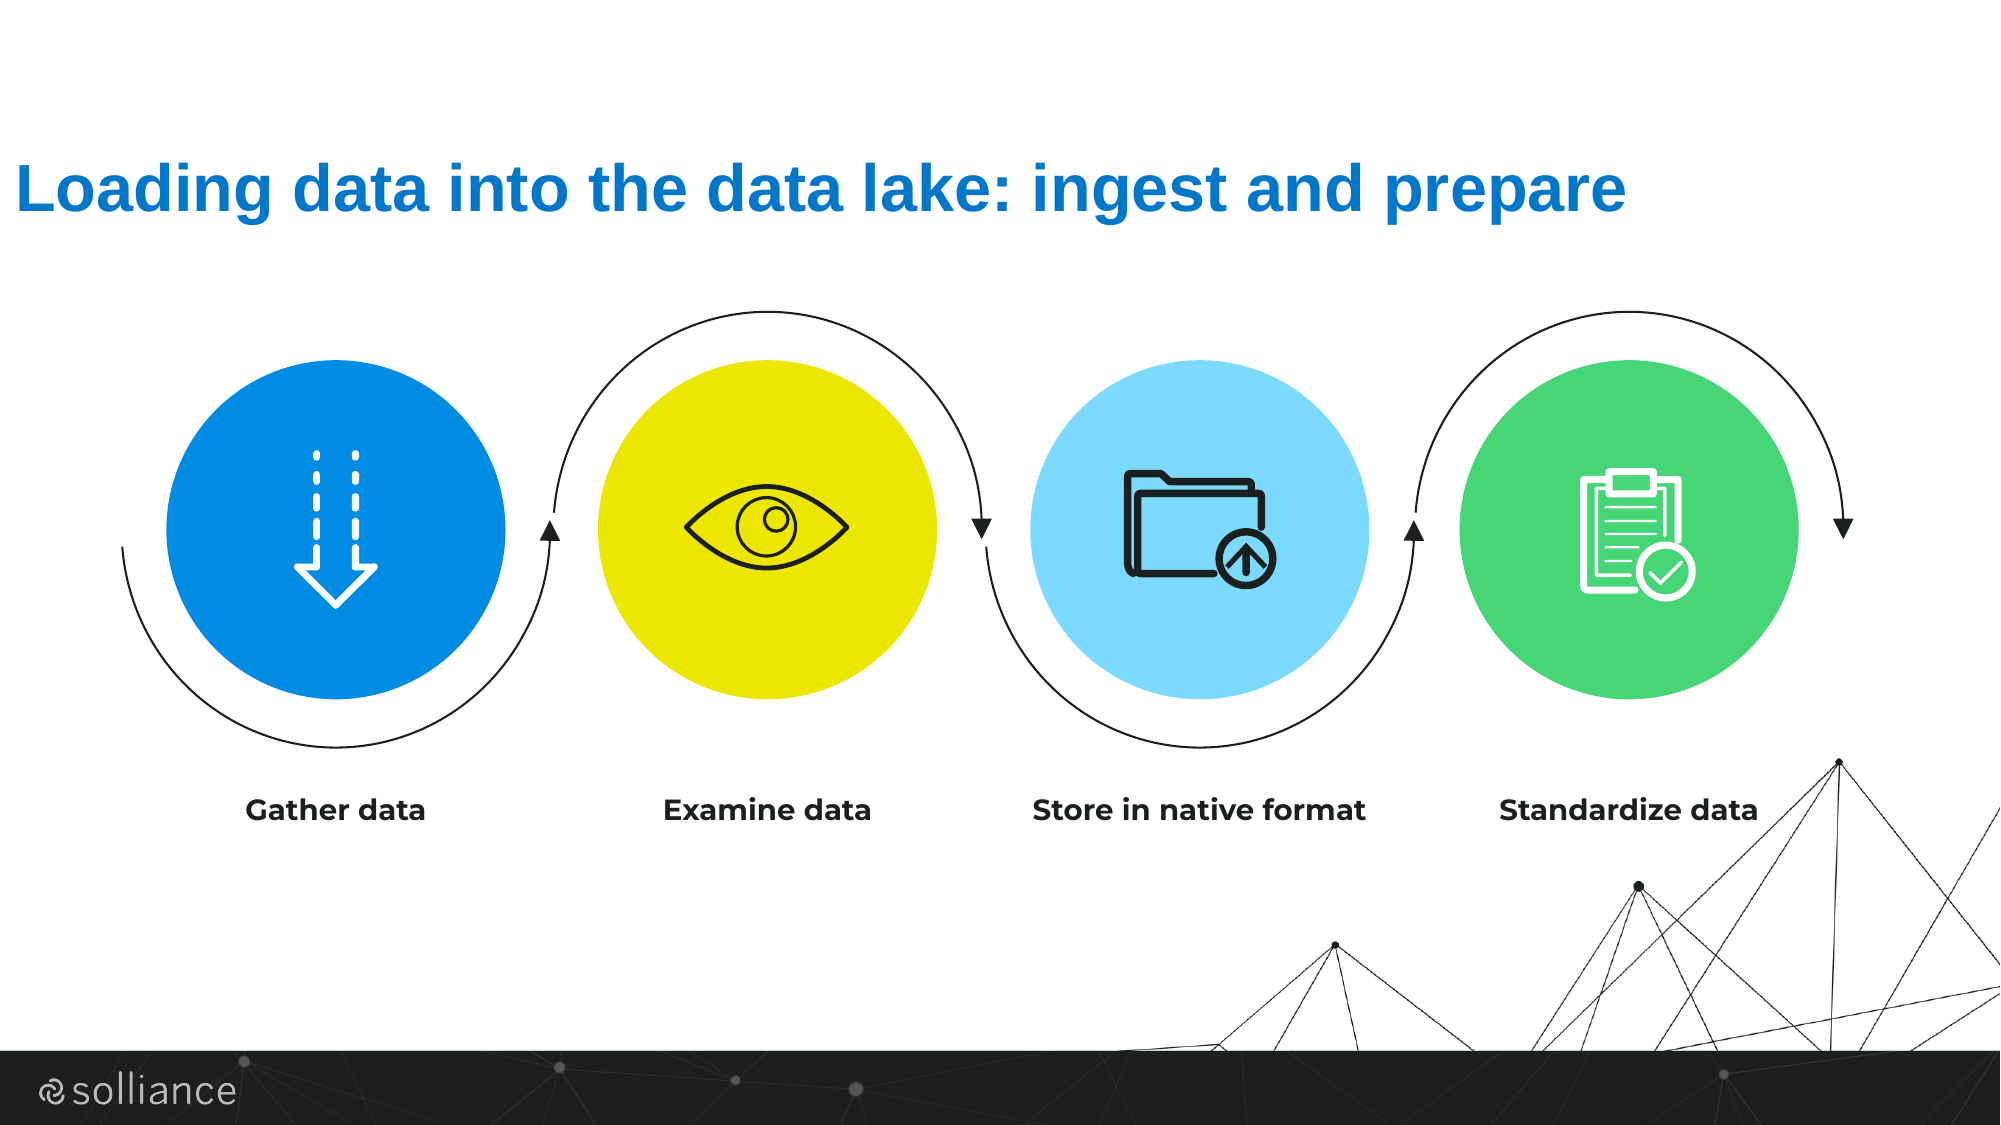

Loading data into the data lake: ingest and prepare

Gather data
Examine data
Store in native format
Standardize data